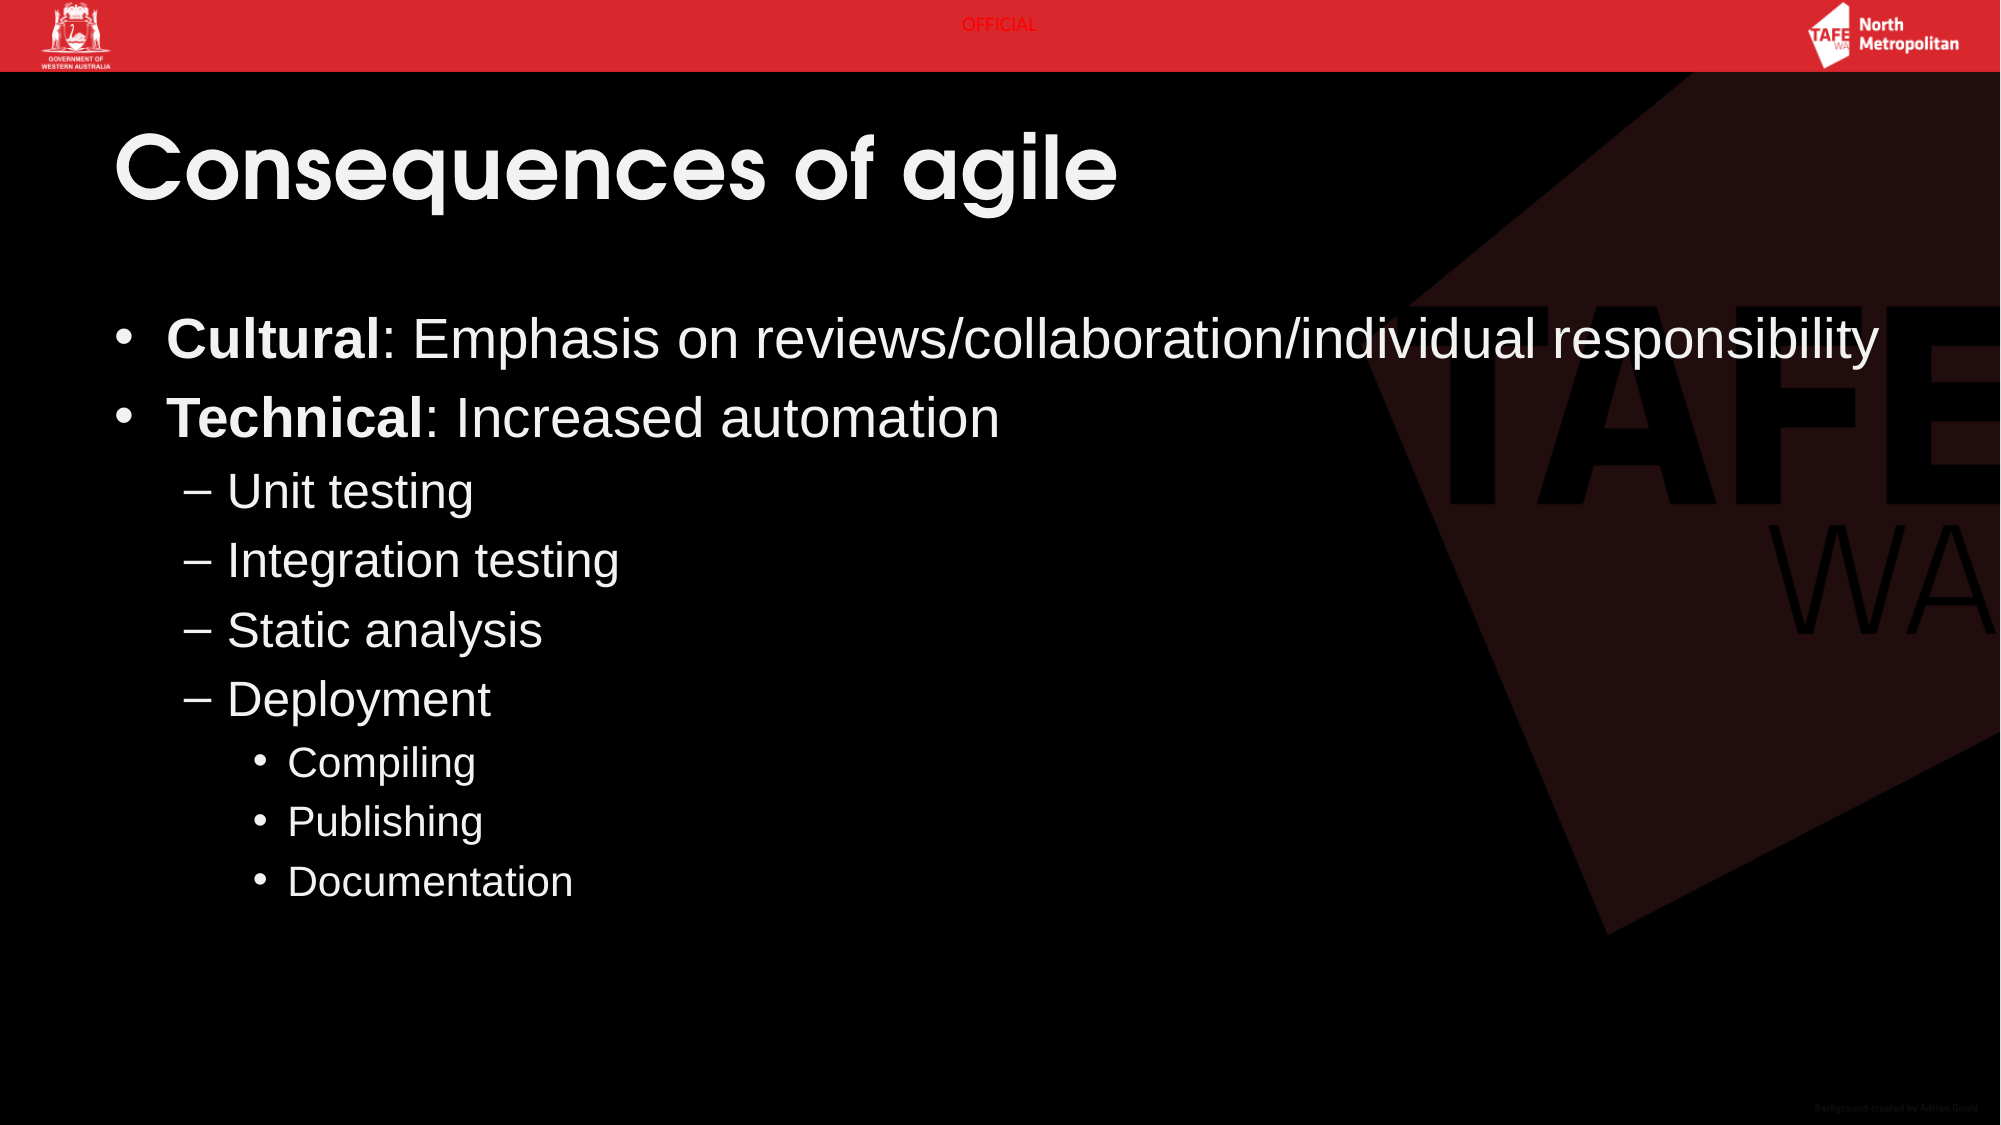

# Consequences of agile
Cultural: Emphasis on reviews/collaboration/individual responsibility
Technical: Increased automation
Unit testing
Integration testing
Static analysis
Deployment
Compiling
Publishing
Documentation